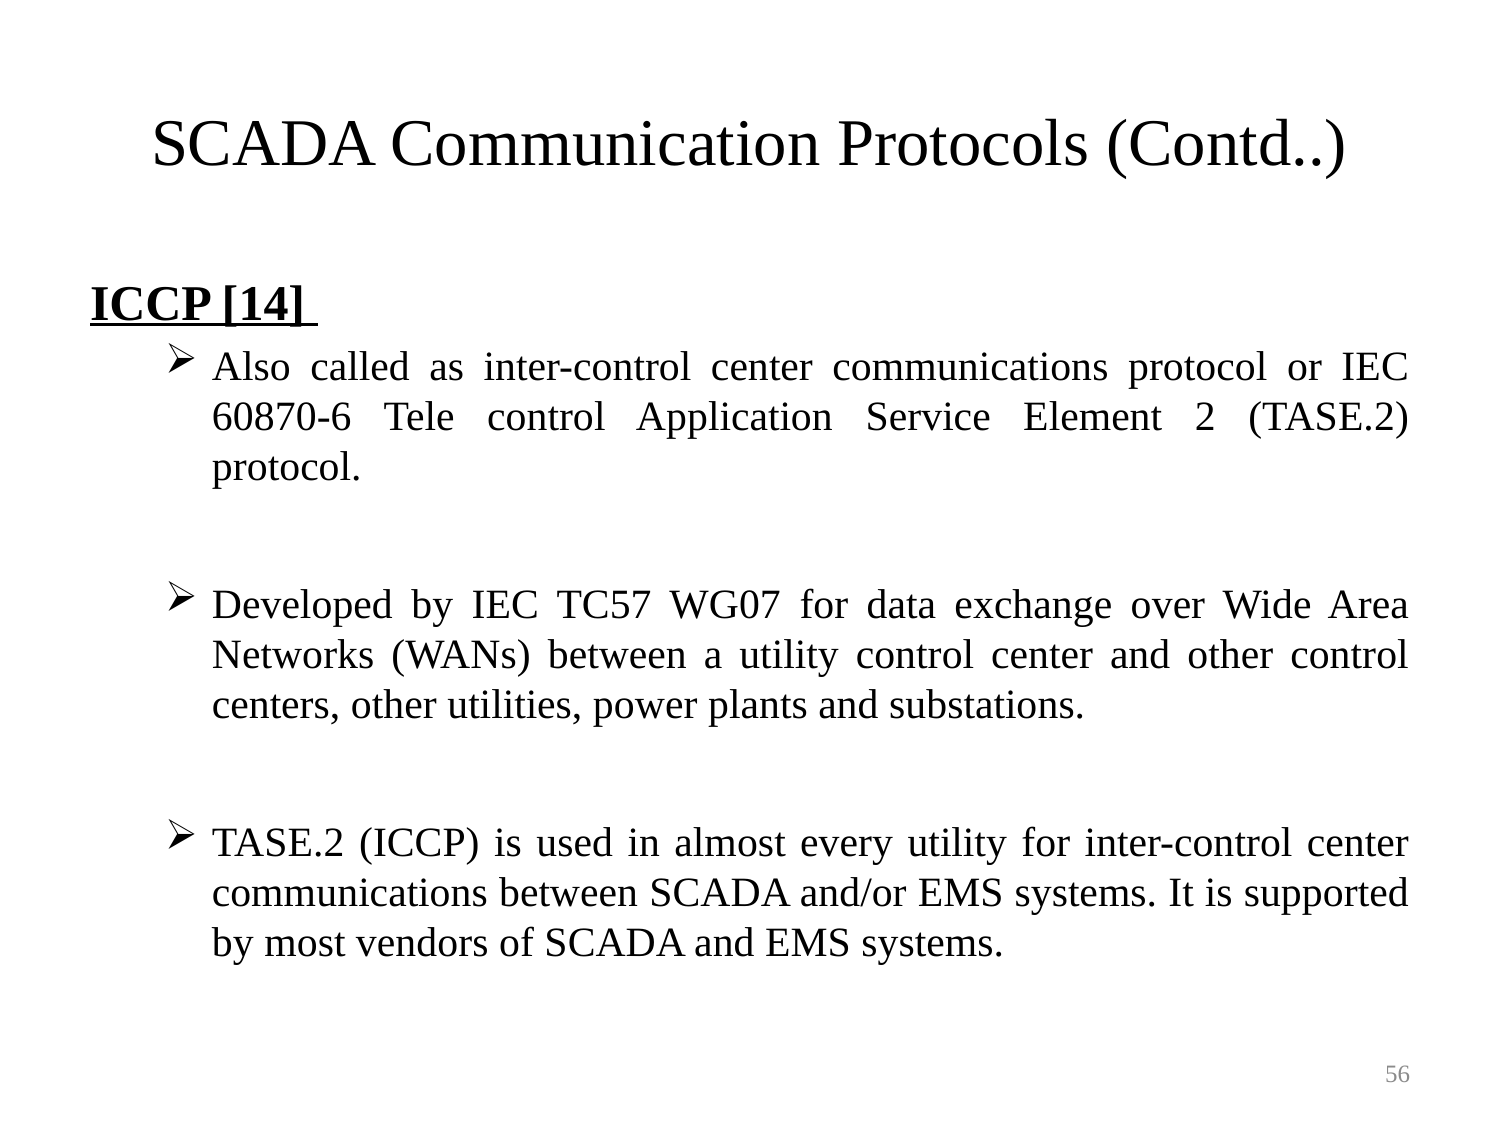

# SCADA Communication Protocols (Contd..)
ICCP [14]
Also called as inter-control center communications protocol or IEC 60870-6 Tele control Application Service Element 2 (TASE.2) protocol.

Developed by IEC TC57 WG07 for data exchange over Wide Area Networks (WANs) between a utility control center and other control centers, other utilities, power plants and substations.

TASE.2 (ICCP) is used in almost every utility for inter-control center communications between SCADA and/or EMS systems. It is supported by most vendors of SCADA and EMS systems.

56